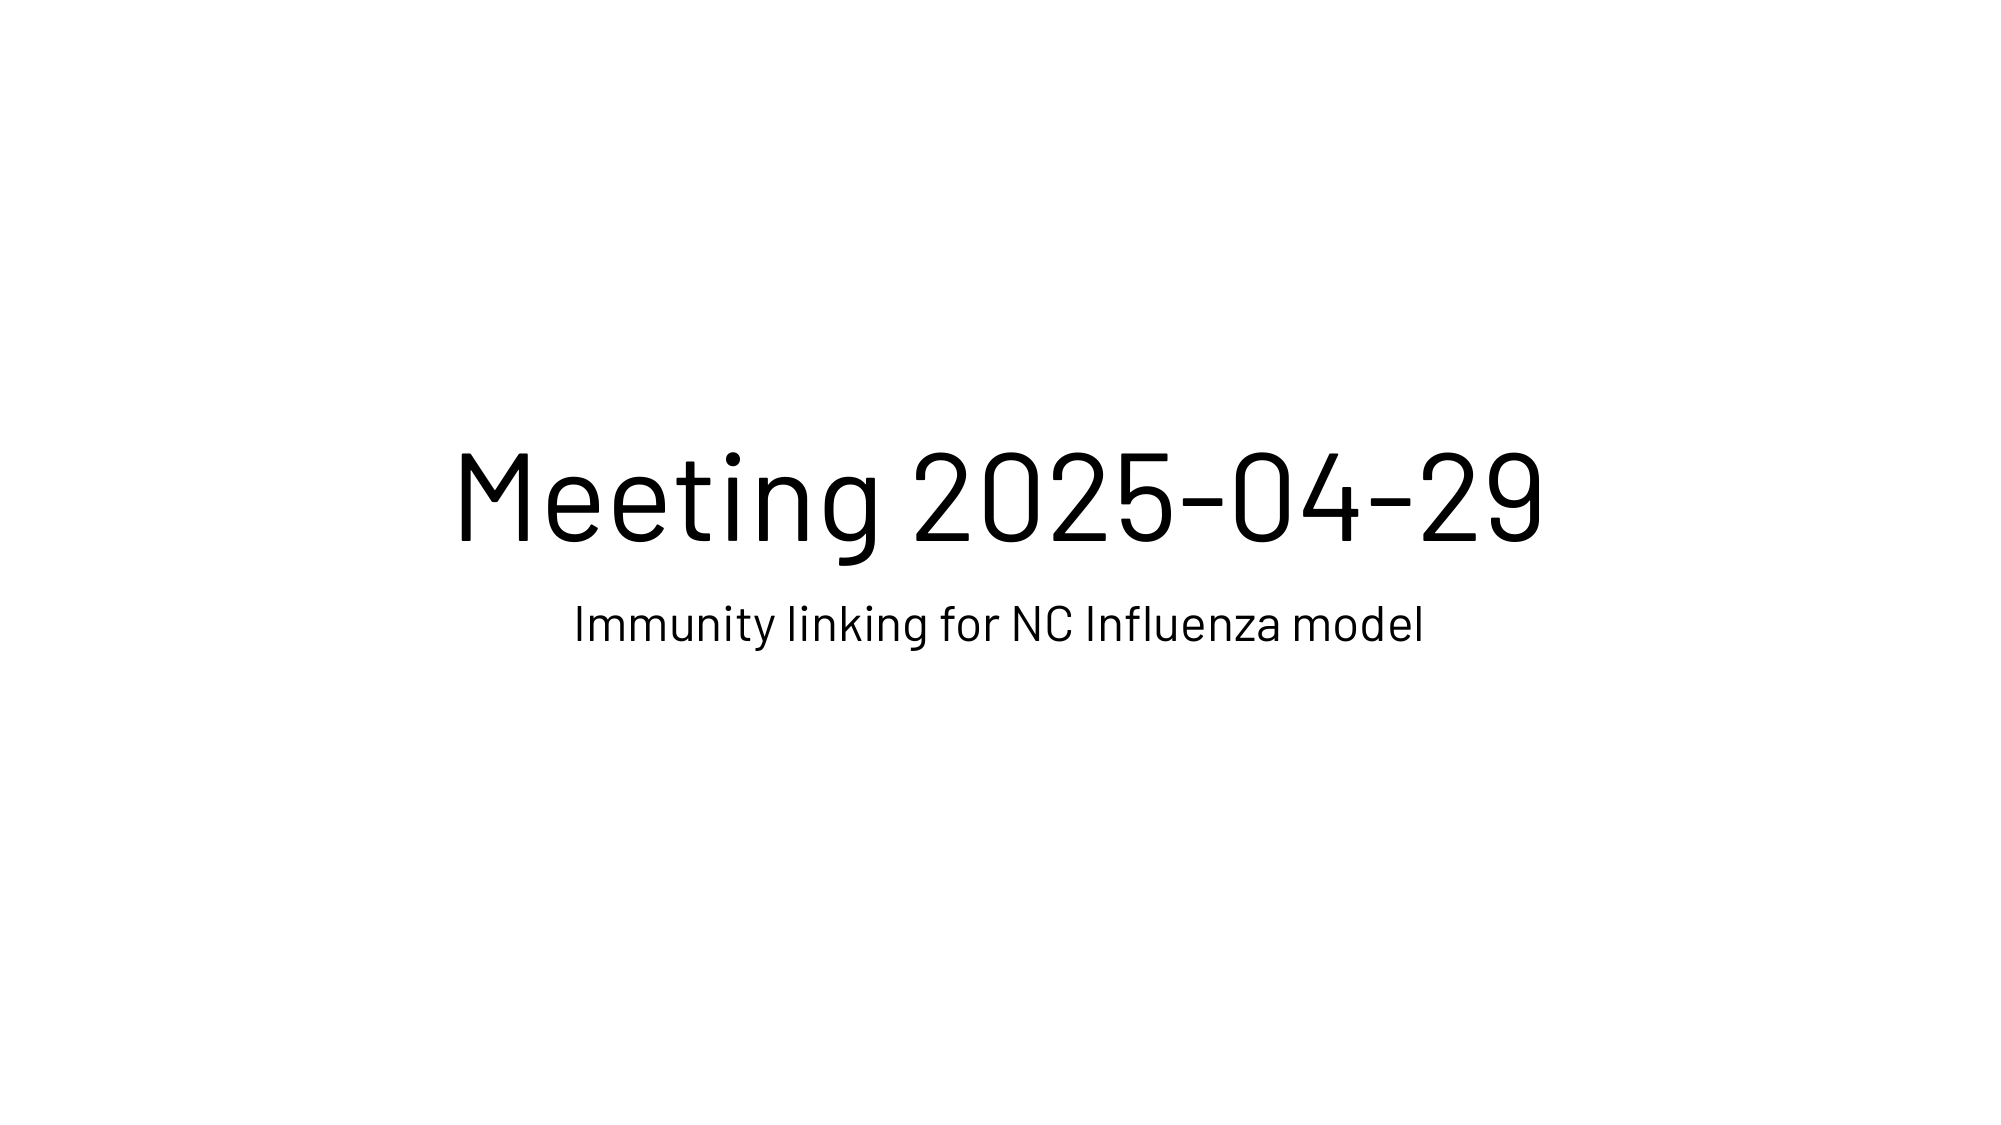

# Meeting 2025-04-29
Immunity linking for NC Influenza model